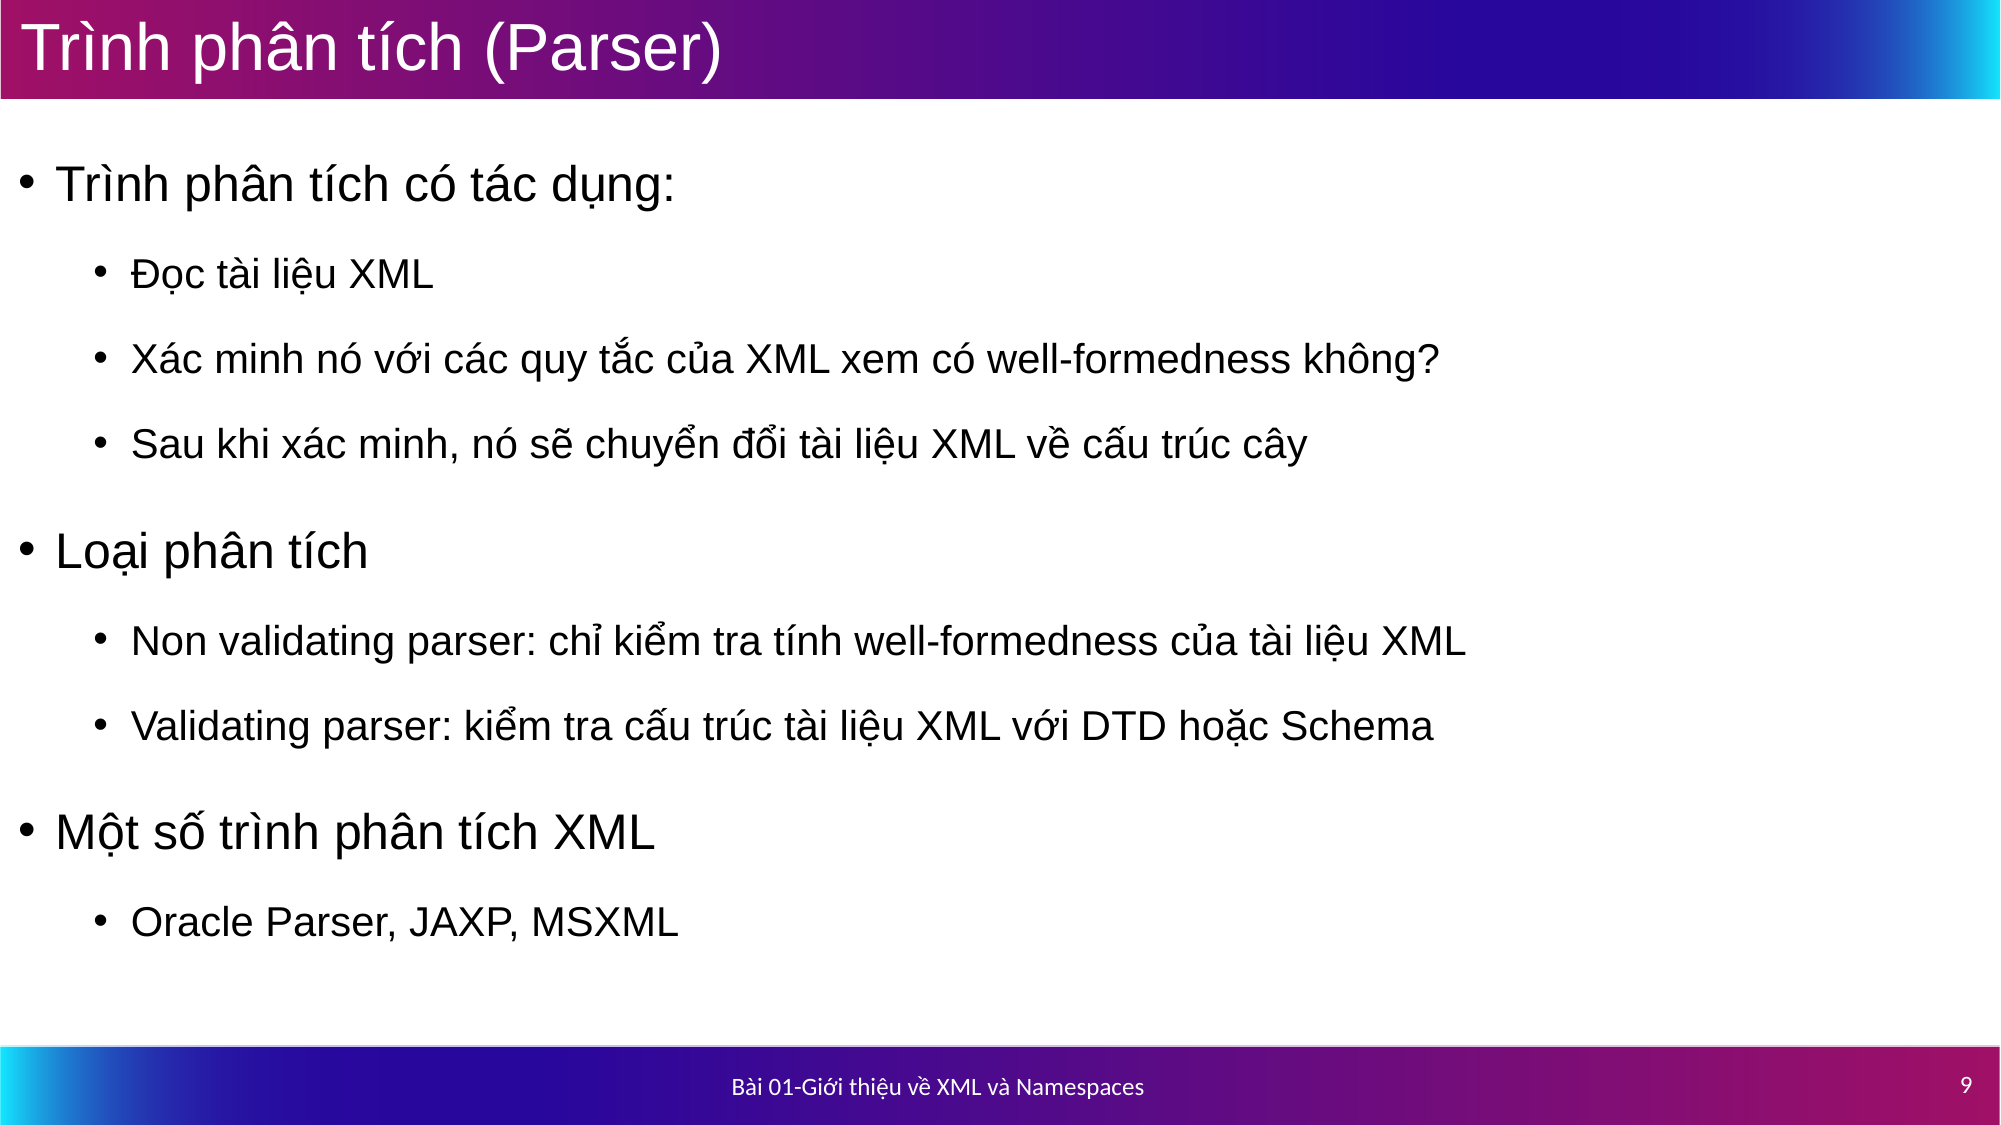

# Trình phân tích (Parser)
Trình phân tích có tác dụng:
Đọc tài liệu XML
Xác minh nó với các quy tắc của XML xem có well-formedness không?
Sau khi xác minh, nó sẽ chuyển đổi tài liệu XML về cấu trúc cây
Loại phân tích
Non validating parser: chỉ kiểm tra tính well-formedness của tài liệu XML
Validating parser: kiểm tra cấu trúc tài liệu XML với DTD hoặc Schema
Một số trình phân tích XML
Oracle Parser, JAXP, MSXML
9
Bài 01-Giới thiệu về XML và Namespaces